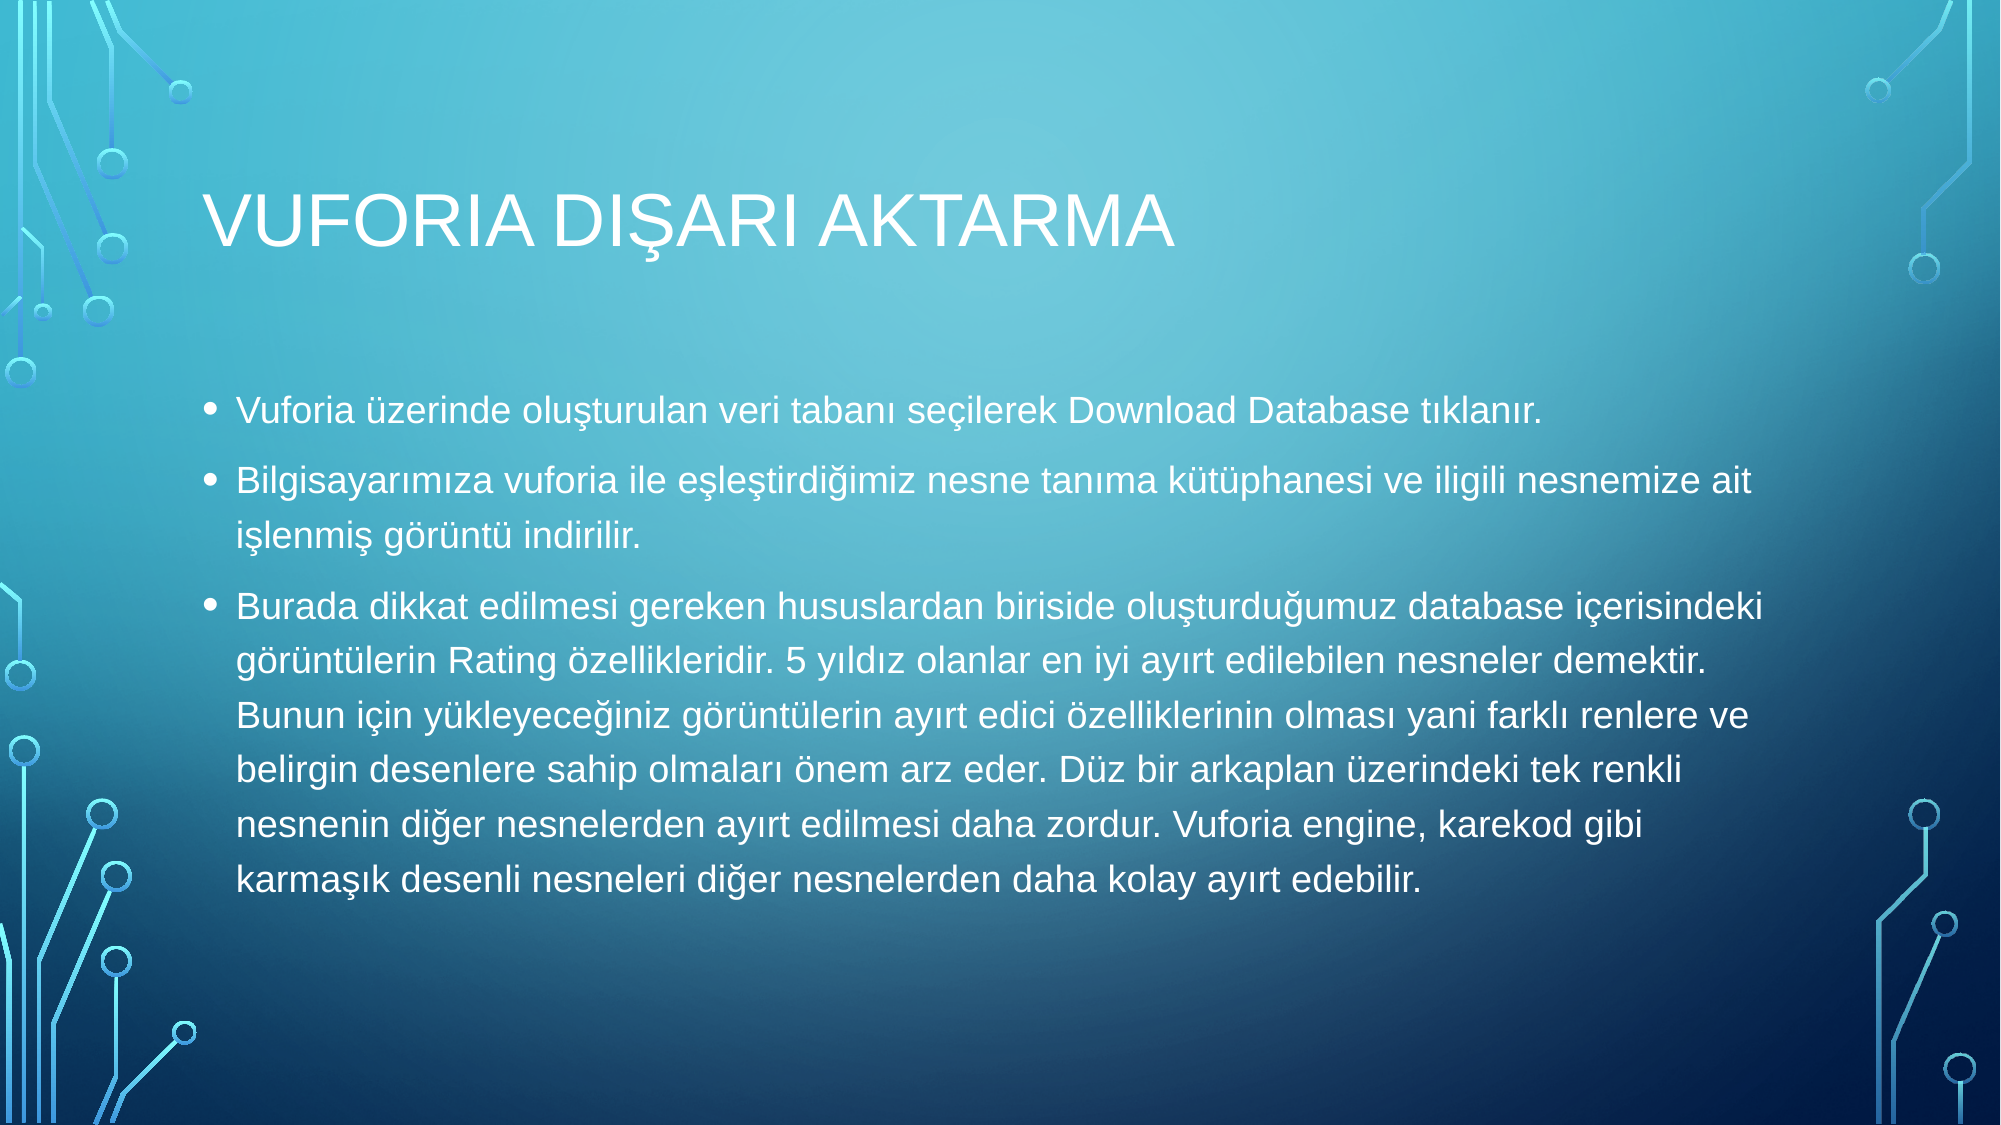

# VUFORIA dışarı Aktarma
Vuforia üzerinde oluşturulan veri tabanı seçilerek Download Database tıklanır.
Bilgisayarımıza vuforia ile eşleştirdiğimiz nesne tanıma kütüphanesi ve iligili nesnemize ait işlenmiş görüntü indirilir.
Burada dikkat edilmesi gereken hususlardan biriside oluşturduğumuz database içerisindeki görüntülerin Rating özellikleridir. 5 yıldız olanlar en iyi ayırt edilebilen nesneler demektir. Bunun için yükleyeceğiniz görüntülerin ayırt edici özelliklerinin olması yani farklı renlere ve belirgin desenlere sahip olmaları önem arz eder. Düz bir arkaplan üzerindeki tek renkli nesnenin diğer nesnelerden ayırt edilmesi daha zordur. Vuforia engine, karekod gibi karmaşık desenli nesneleri diğer nesnelerden daha kolay ayırt edebilir.